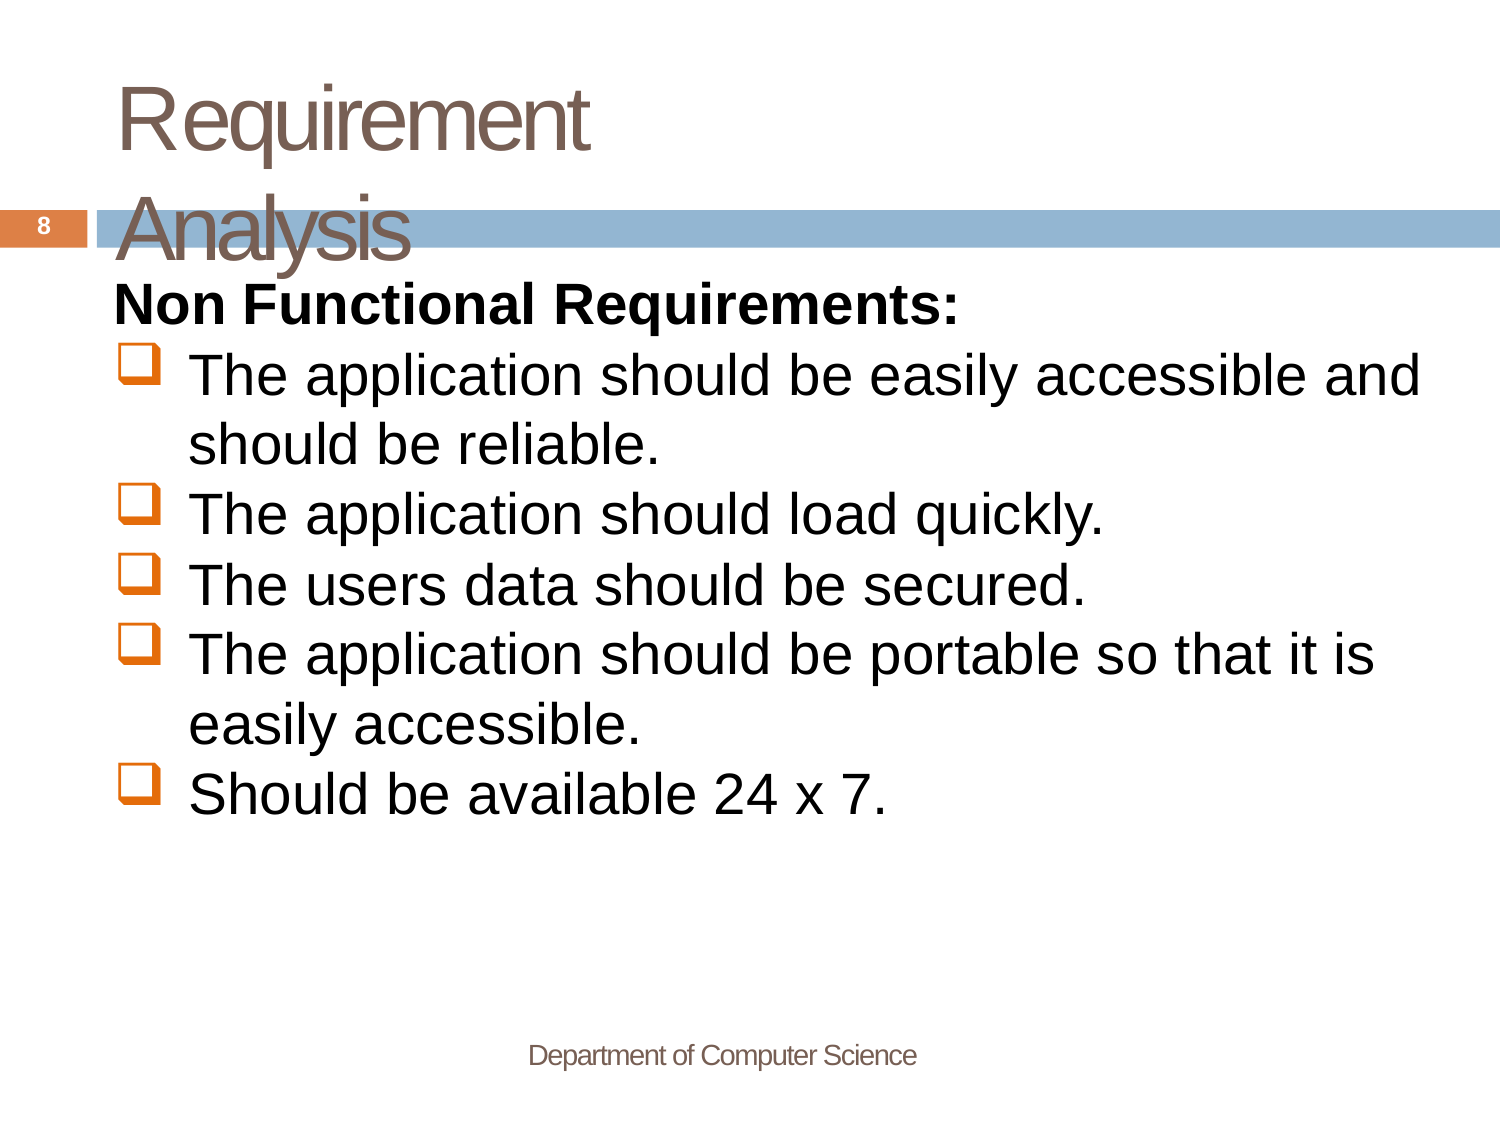

# Requirement Analysis
8
Non Functional Requirements:
The application should be easily accessible and should be reliable.
The application should load quickly.
The users data should be secured.
The application should be portable so that it is easily accessible.
Should be available 24 x 7.
Department of Computer Science